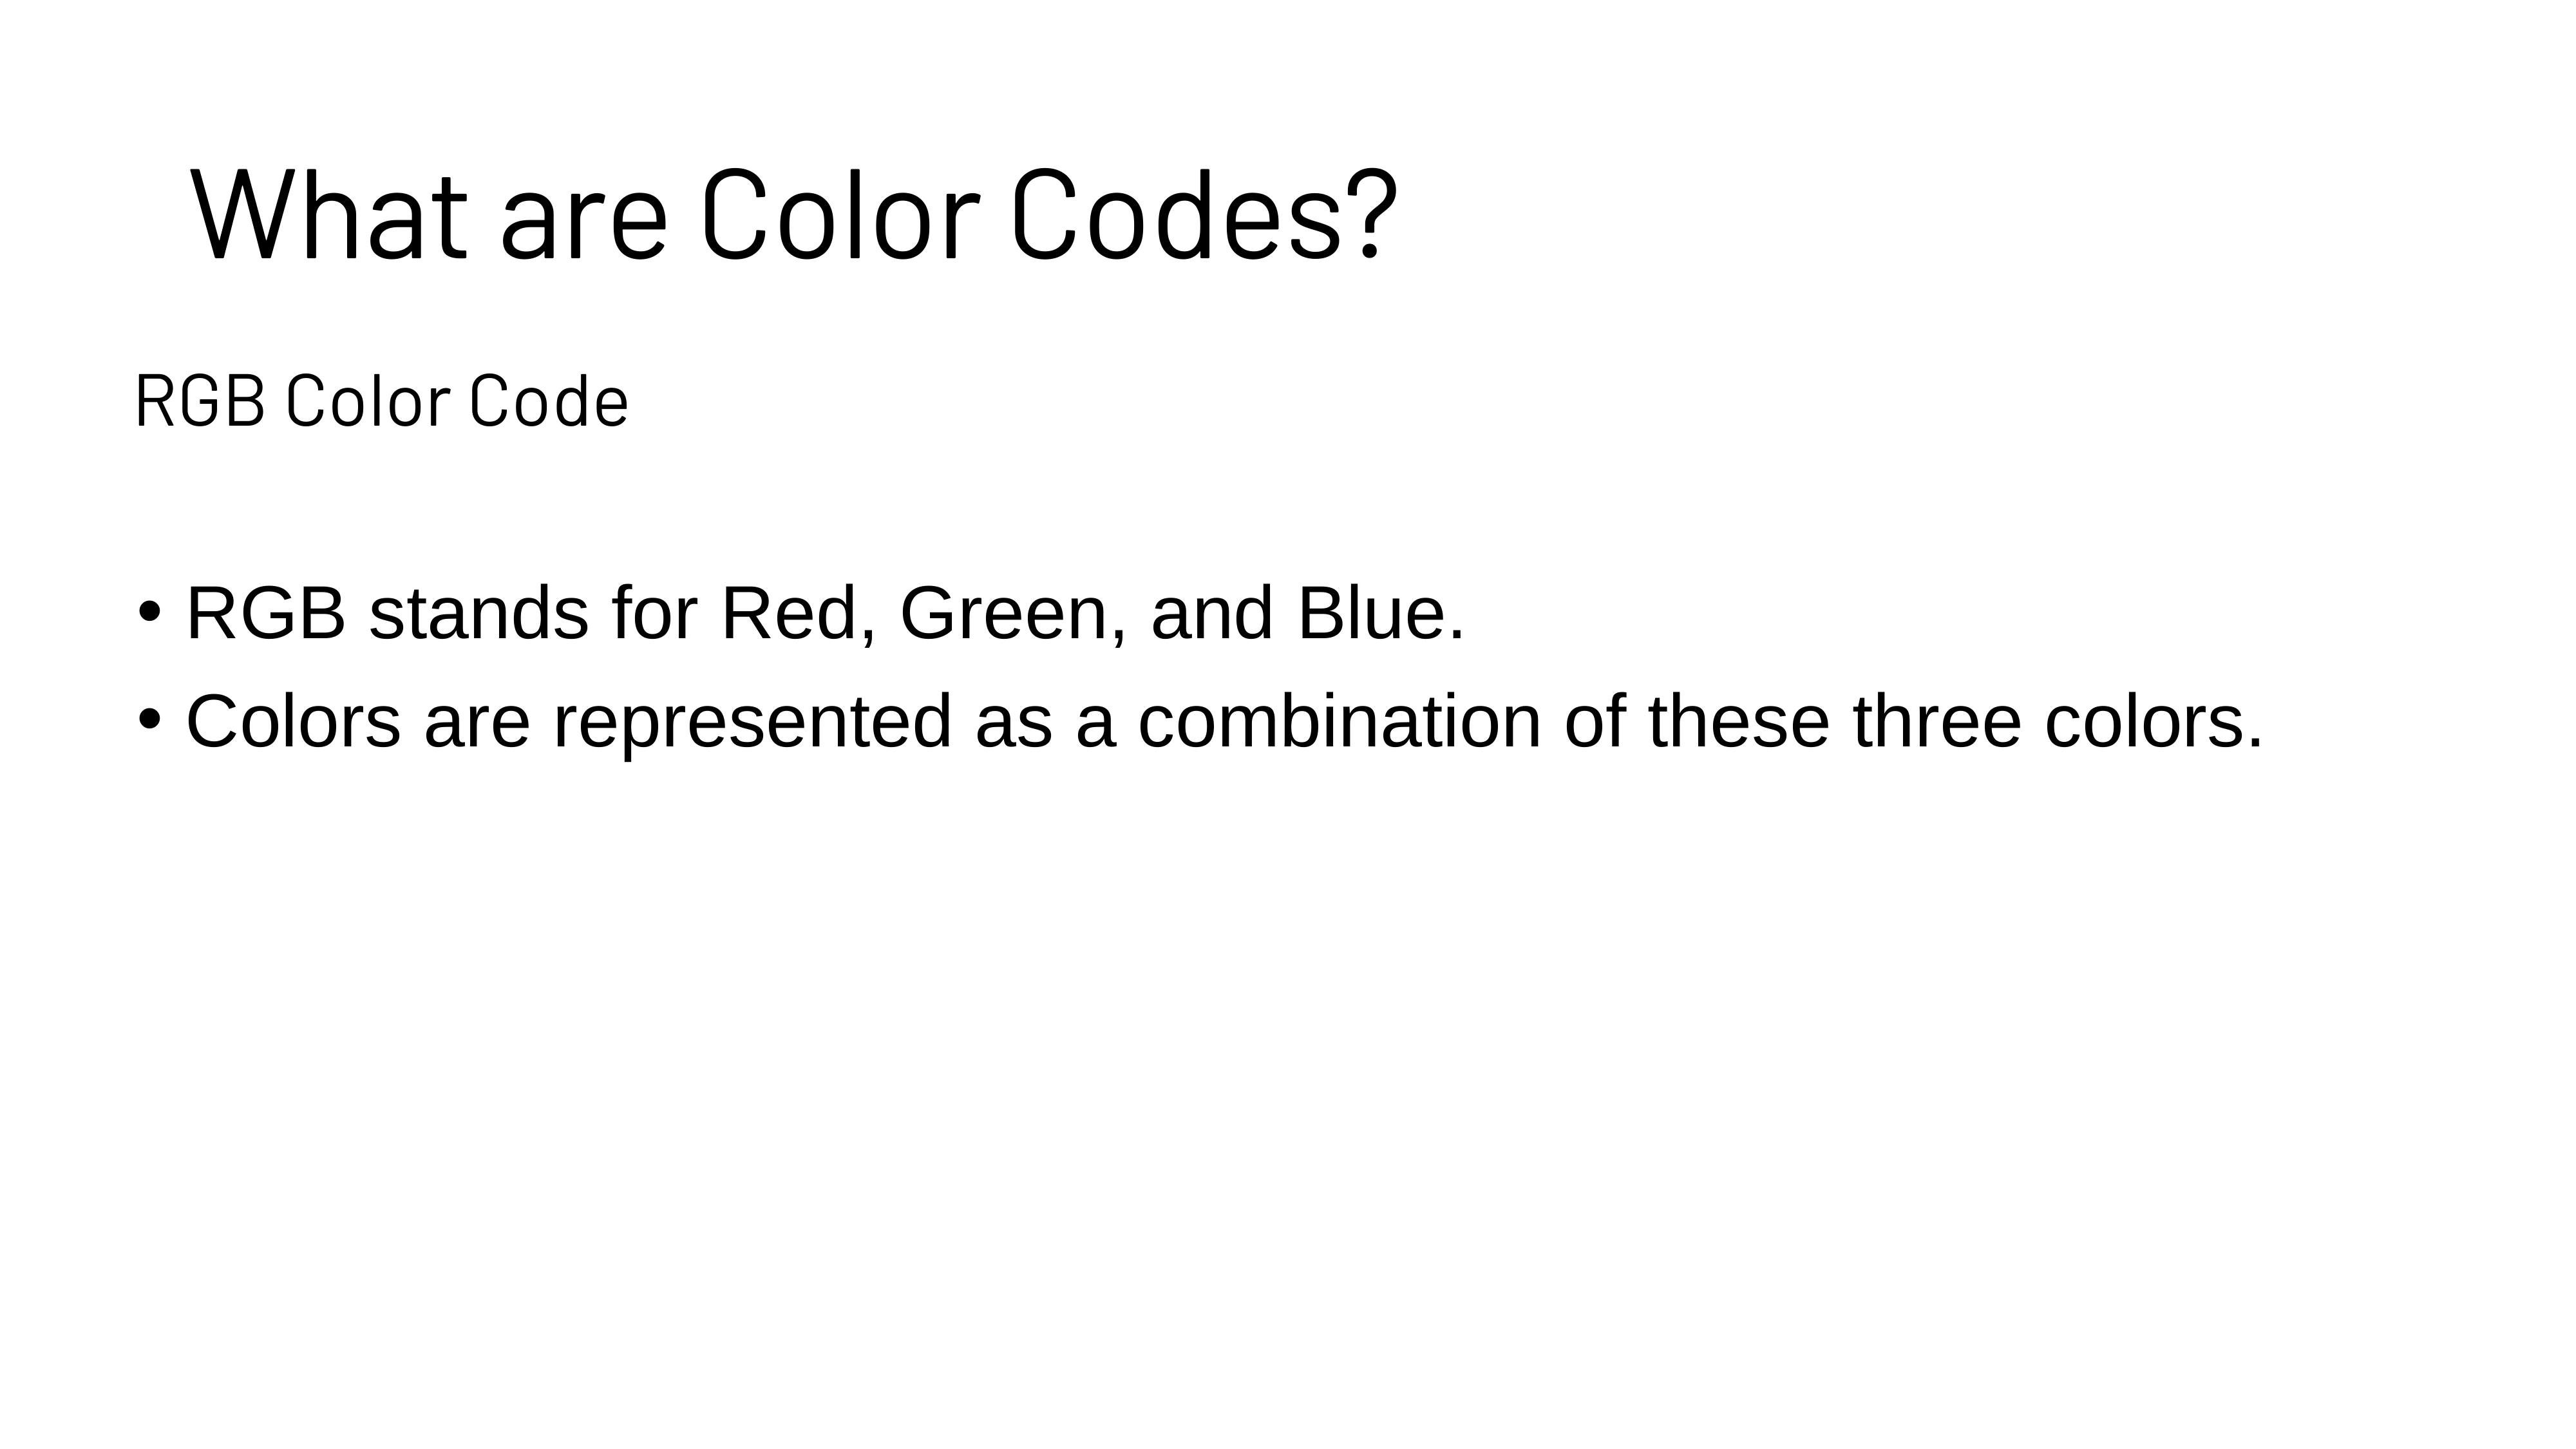

# What are Color Codes?
RGB Color Code
RGB stands for Red, Green, and Blue.
Colors are represented as a combination of these three colors.